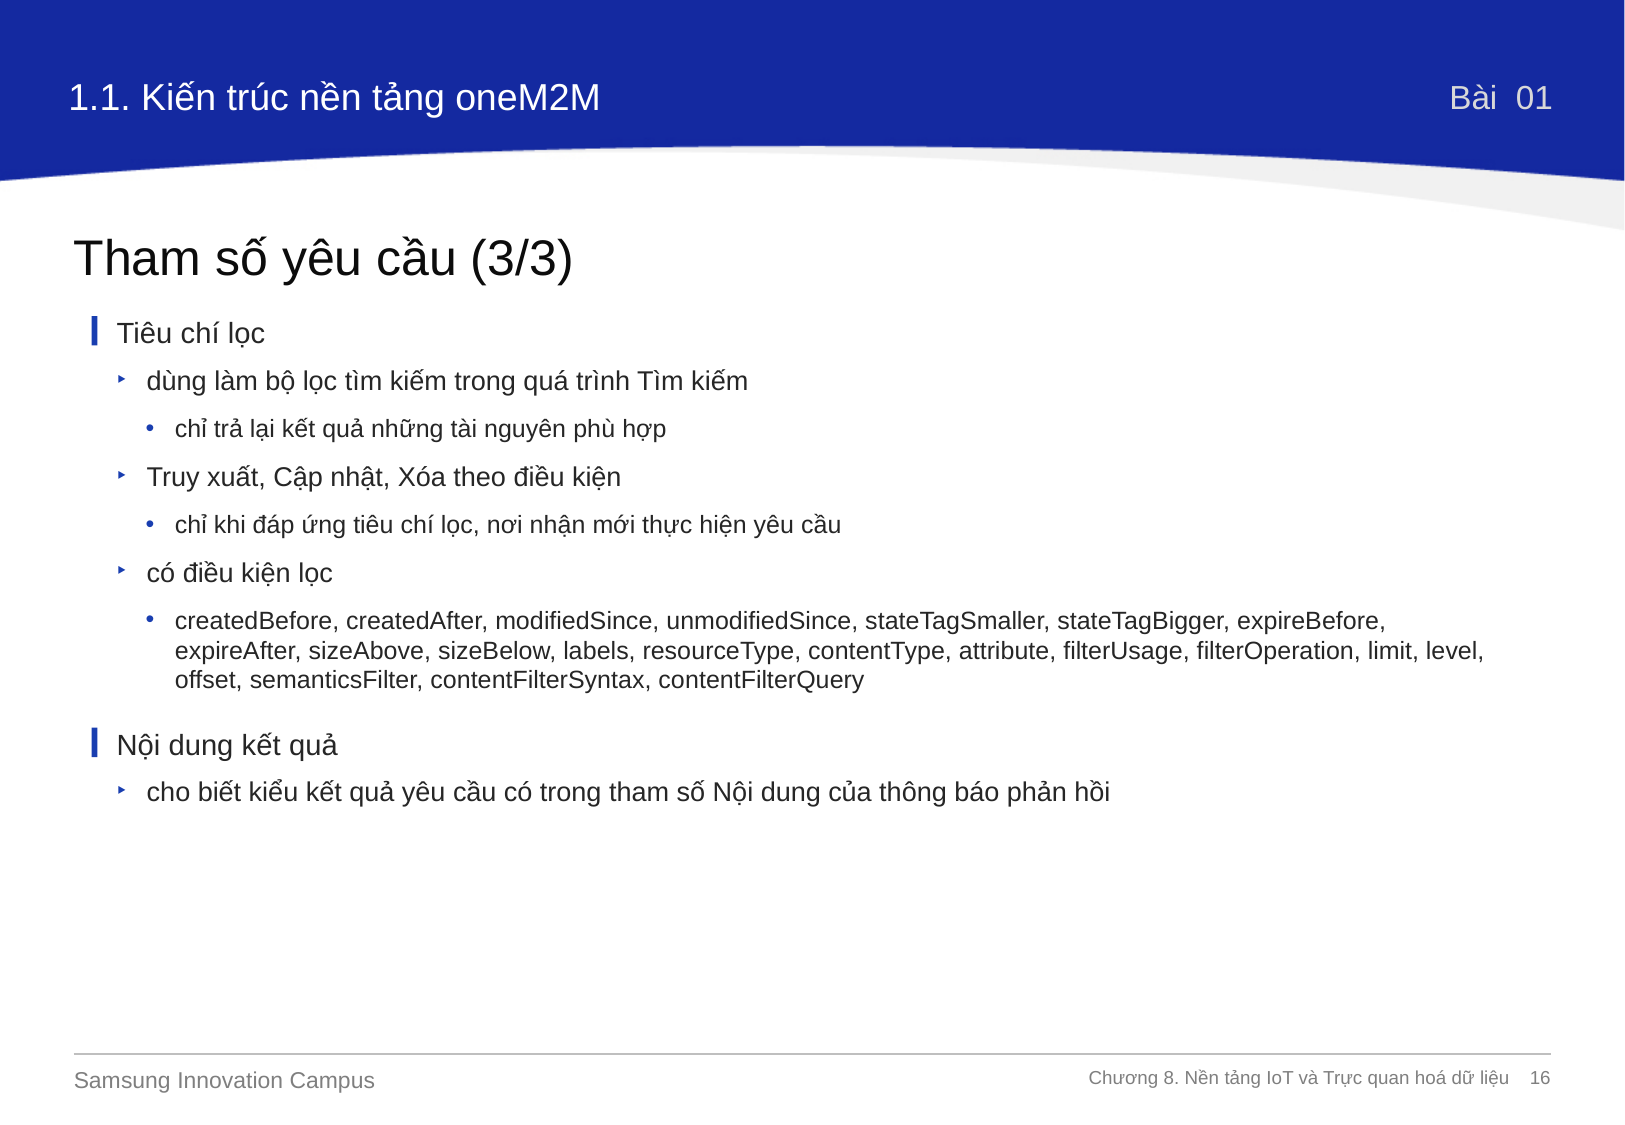

1.1. Kiến trúc nền tảng oneM2M
Bài  01
Tham số yêu cầu (3/3)
Tiêu chí lọc

dùng làm bộ lọc tìm kiếm trong quá trình Tìm kiếm
chỉ trả lại kết quả những tài nguyên phù hợp
Truy xuất, Cập nhật, Xóa theo điều kiện
chỉ khi đáp ứng tiêu chí lọc, nơi nhận mới thực hiện yêu cầu
có điều kiện lọc
createdBefore, createdAfter, modifiedSince, unmodifiedSince, stateTagSmaller, stateTagBigger, expireBefore, expireAfter, sizeAbove, sizeBelow, labels, resourceType, contentType, attribute, filterUsage, filterOperation, limit, level, offset, semanticsFilter, contentFilterSyntax, contentFilterQuery
Nội dung kết quả

cho biết kiểu kết quả yêu cầu có trong tham số Nội dung của thông báo phản hồi